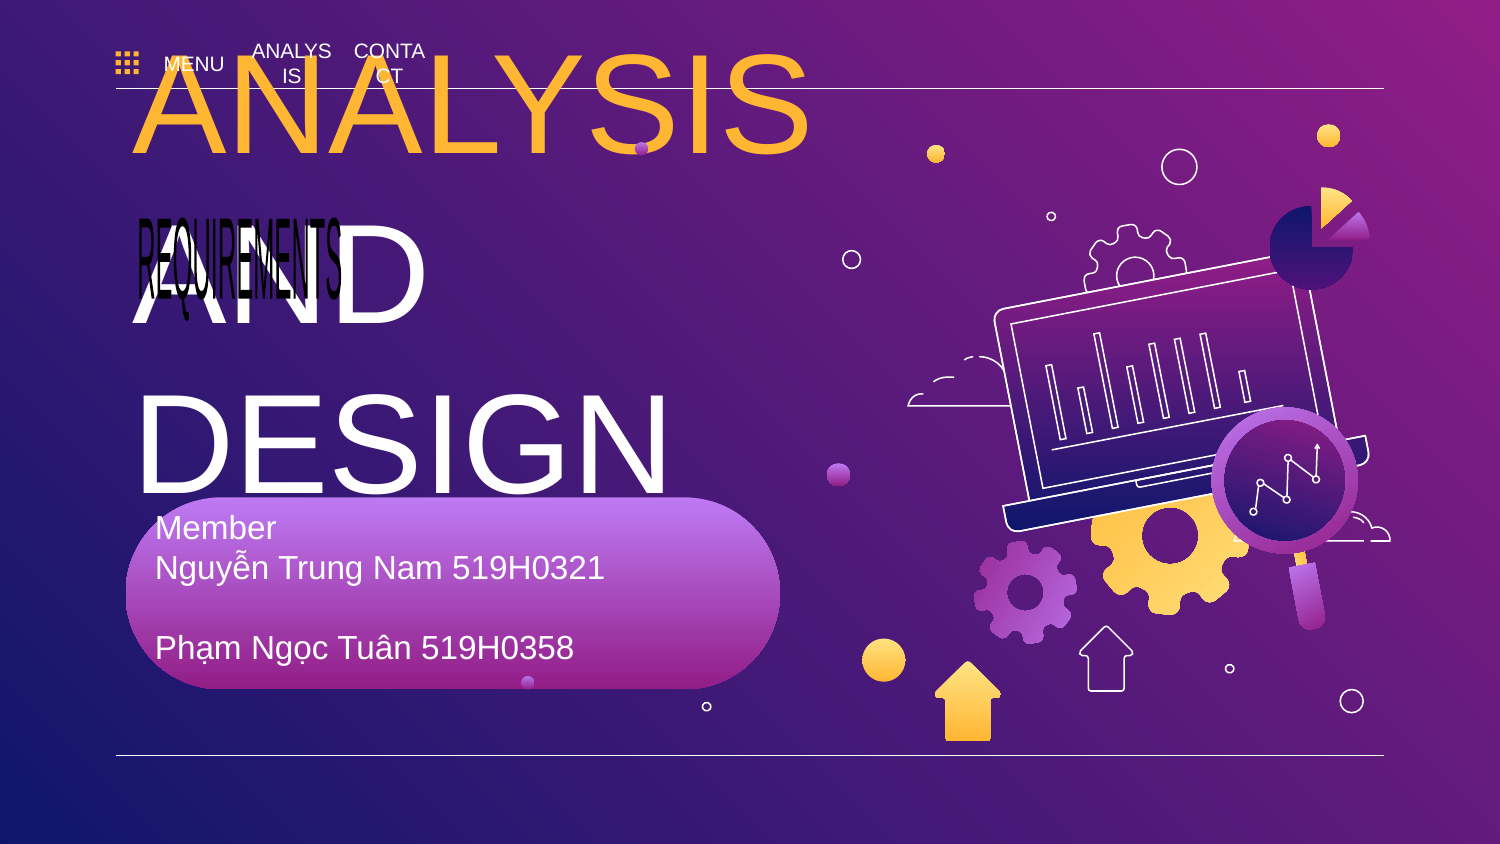

MENU
ANALYSIS
CONTACT

# ANALYSIS AND DESIGN
REQUIREMENTS

Member
Nguyễn Trung Nam 519H0321
Phạm Ngọc Tuân 519H0358